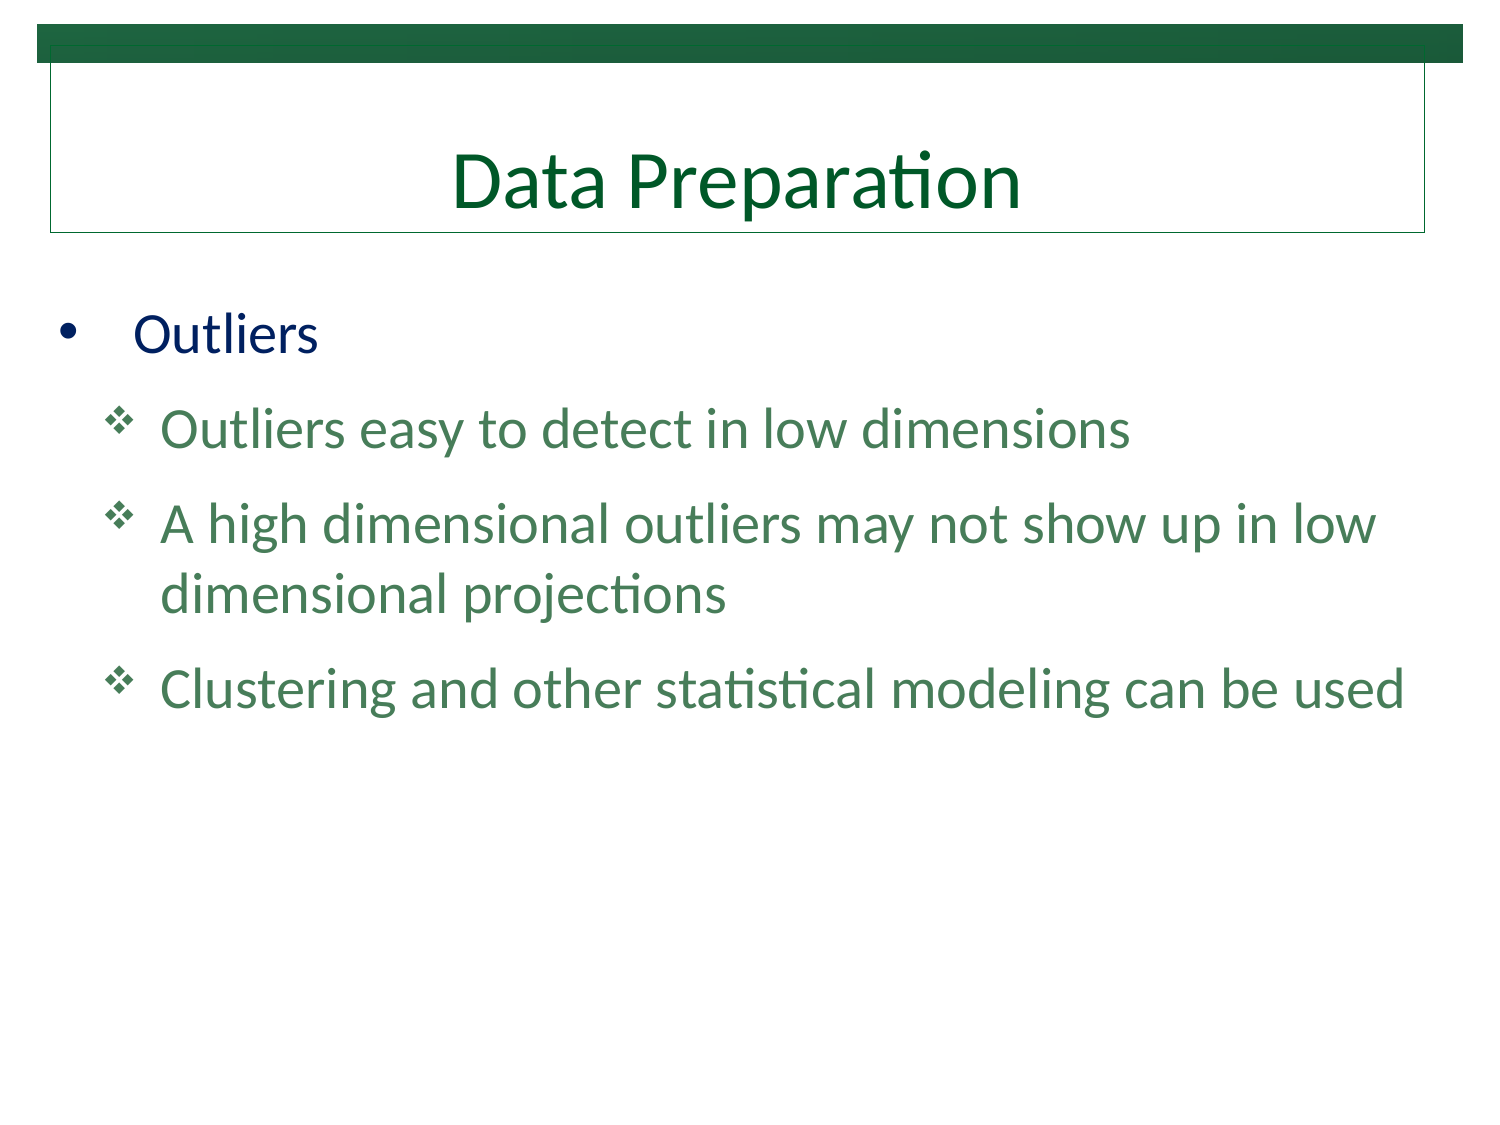

# Data Preparation
Outliers
Outliers easy to detect in low dimensions
A high dimensional outliers may not show up in low dimensional projections
Clustering and other statistical modeling can be used